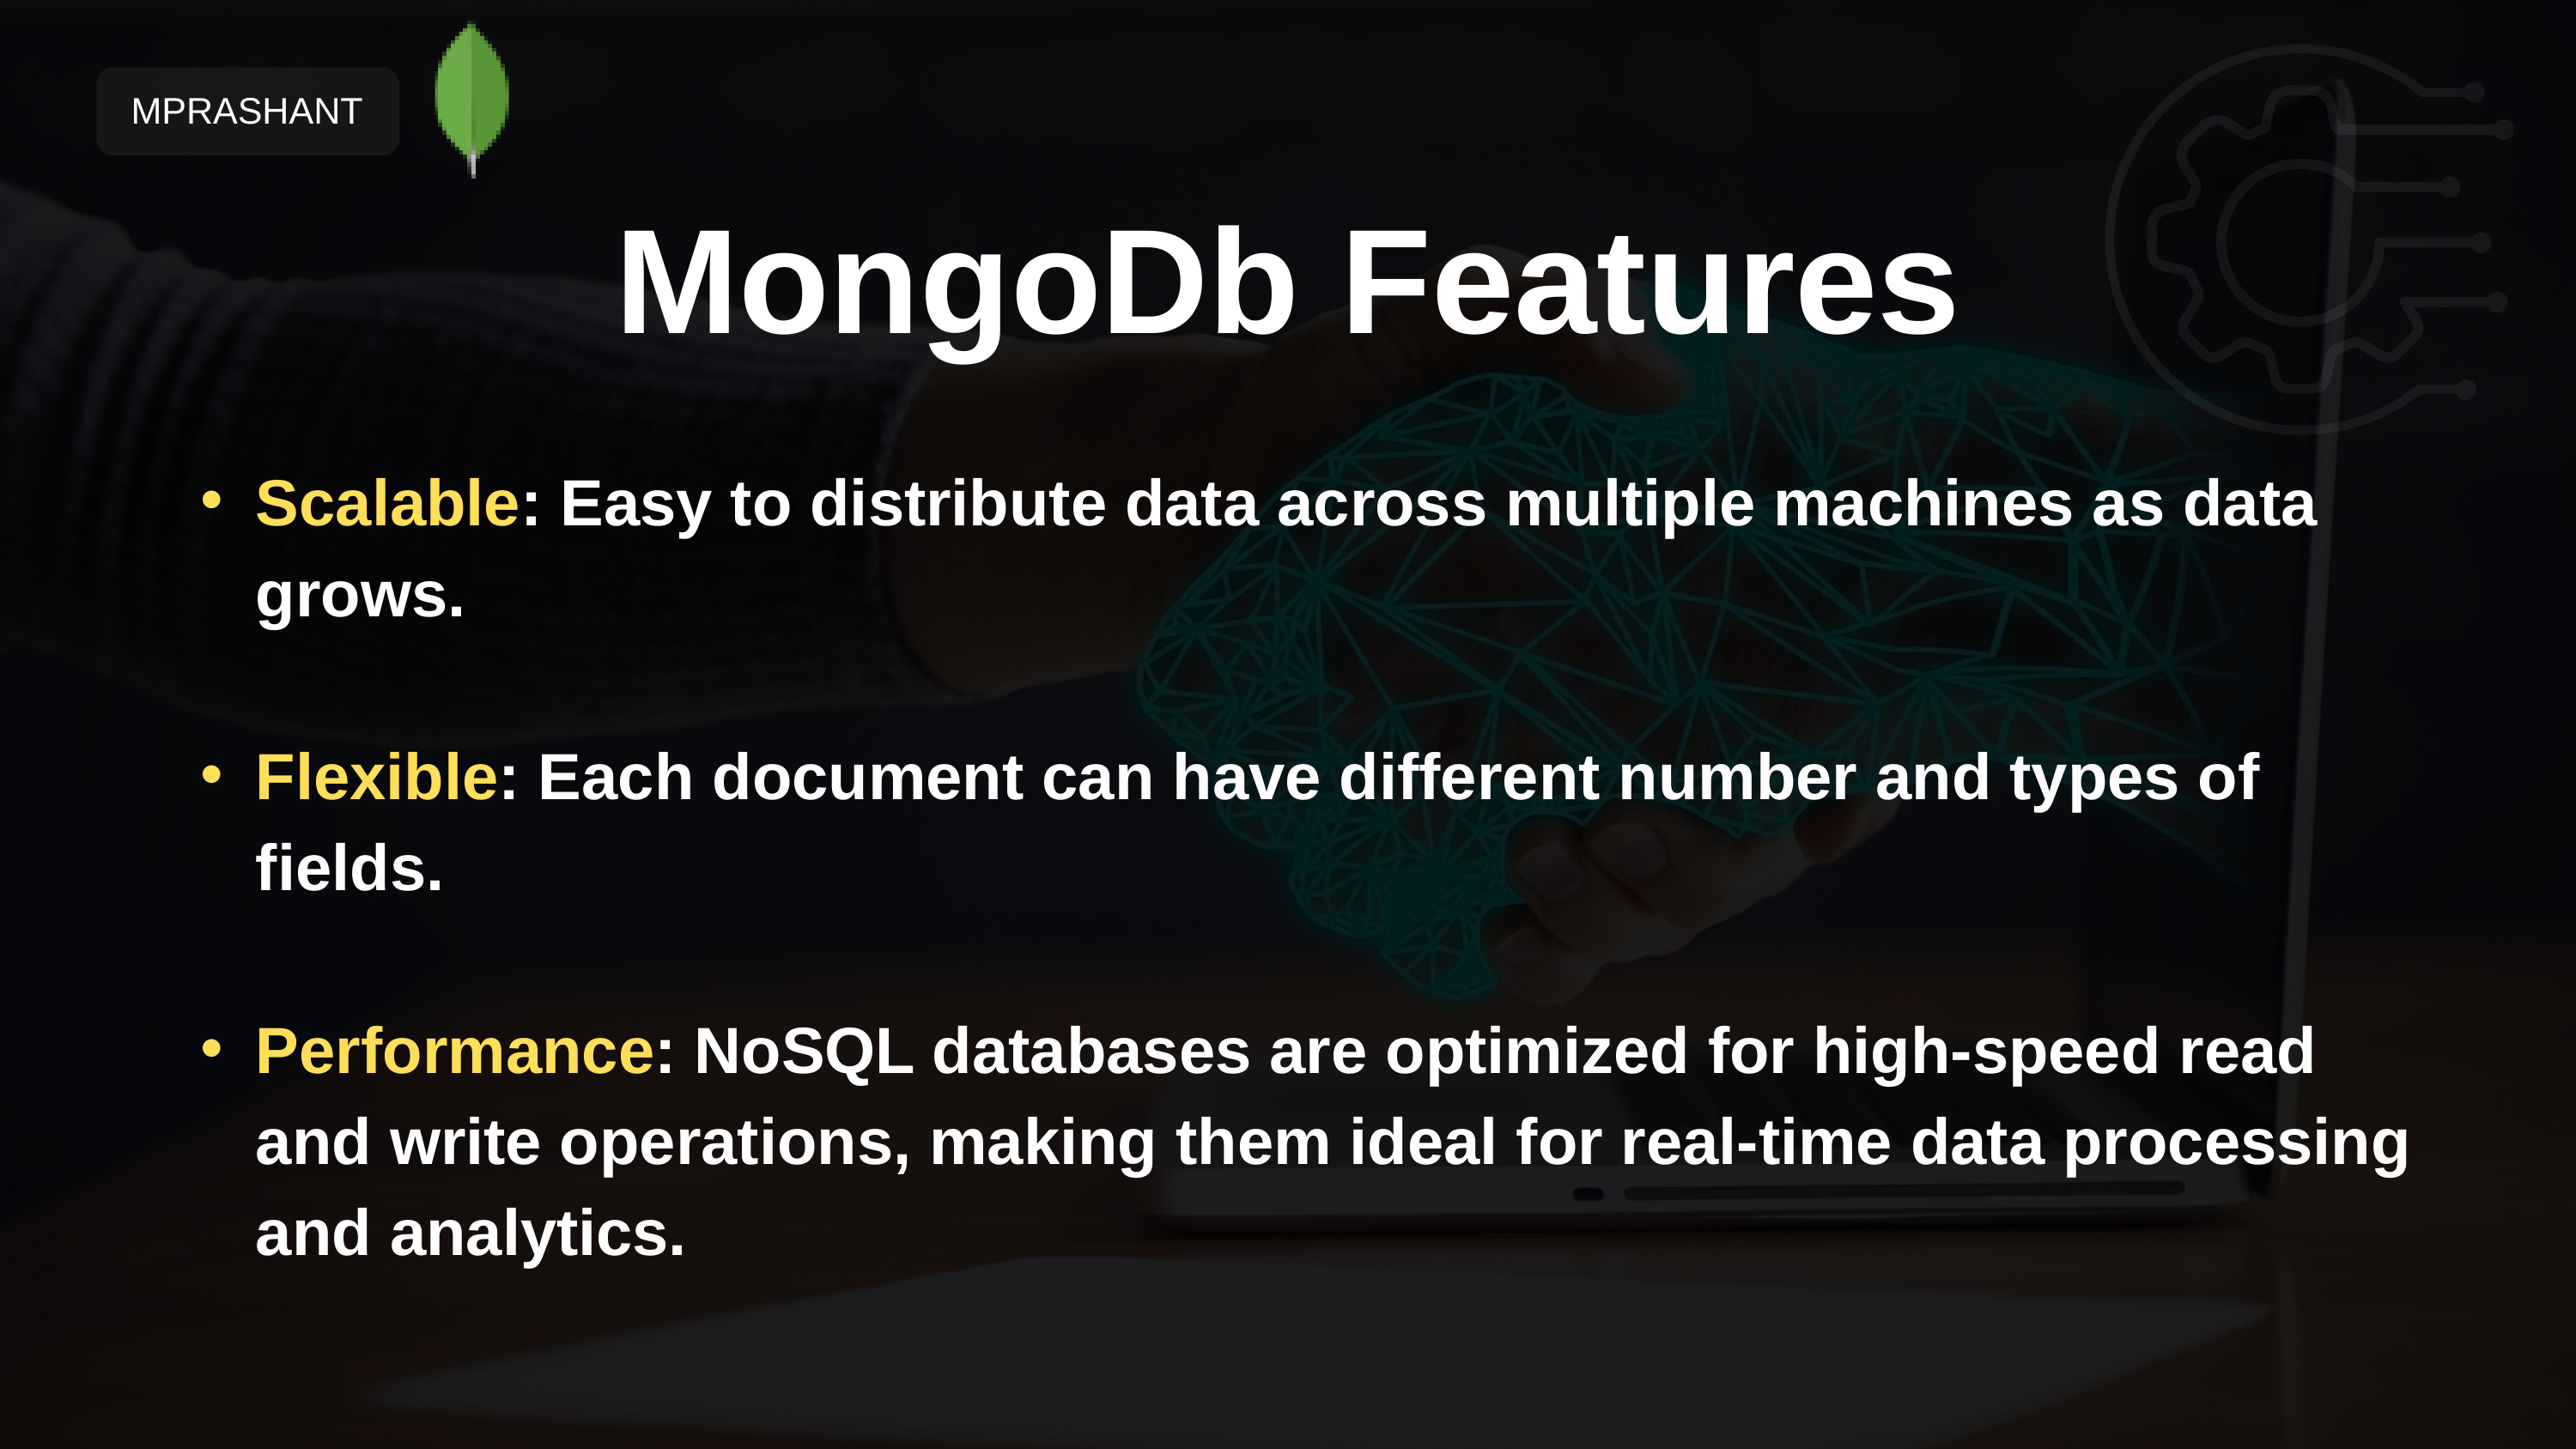

MPRASHANT
MongoDb Features
Scalable: Easy to distribute data across multiple machines as data grows.

Flexible: Each document can have different number and types of fields.

Performance: NoSQL databases are optimized for high-speed read and write operations, making them ideal for real-time data processing and analytics.